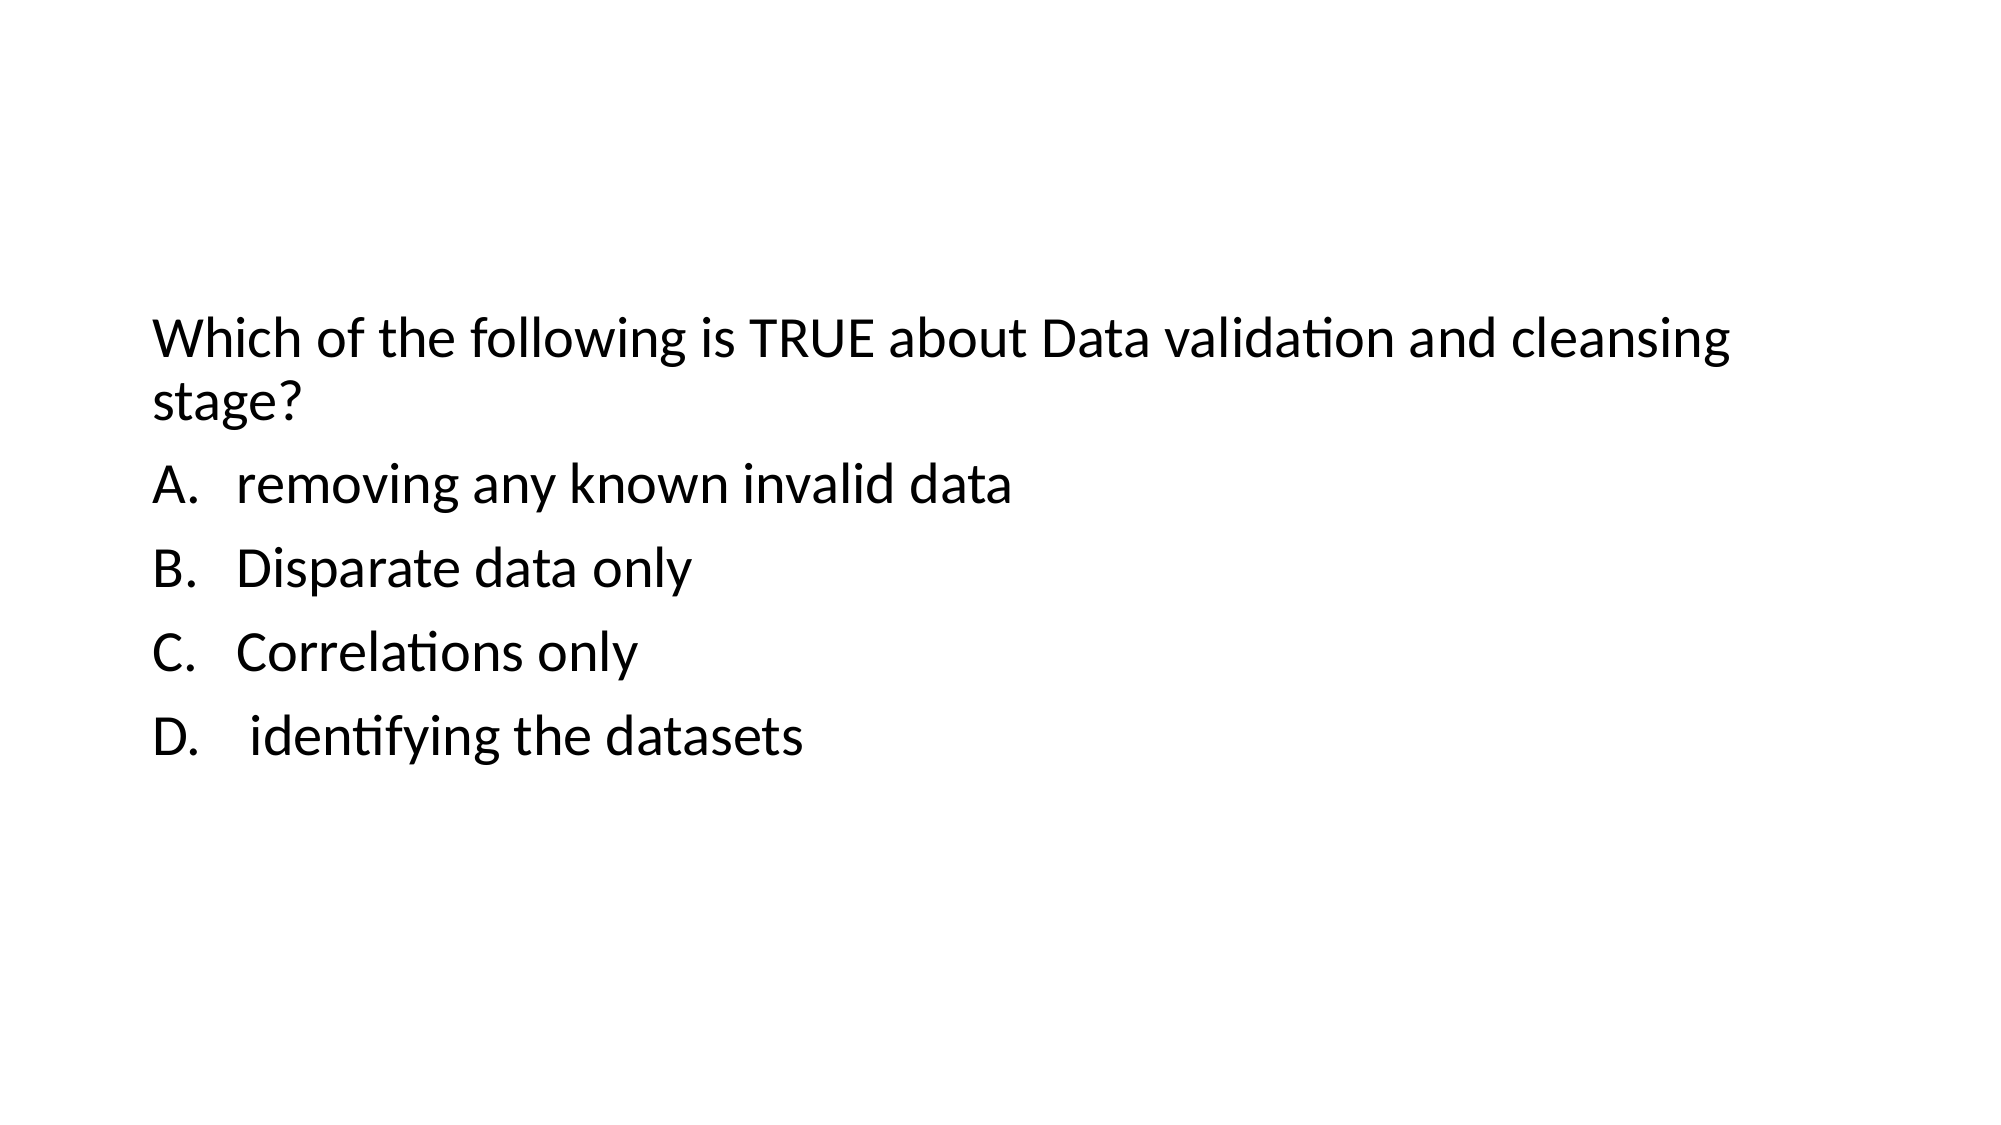

#
Which of the following is TRUE about Data validation and cleansing stage?
removing any known invalid data
Disparate data only
Correlations only
 identifying the datasets